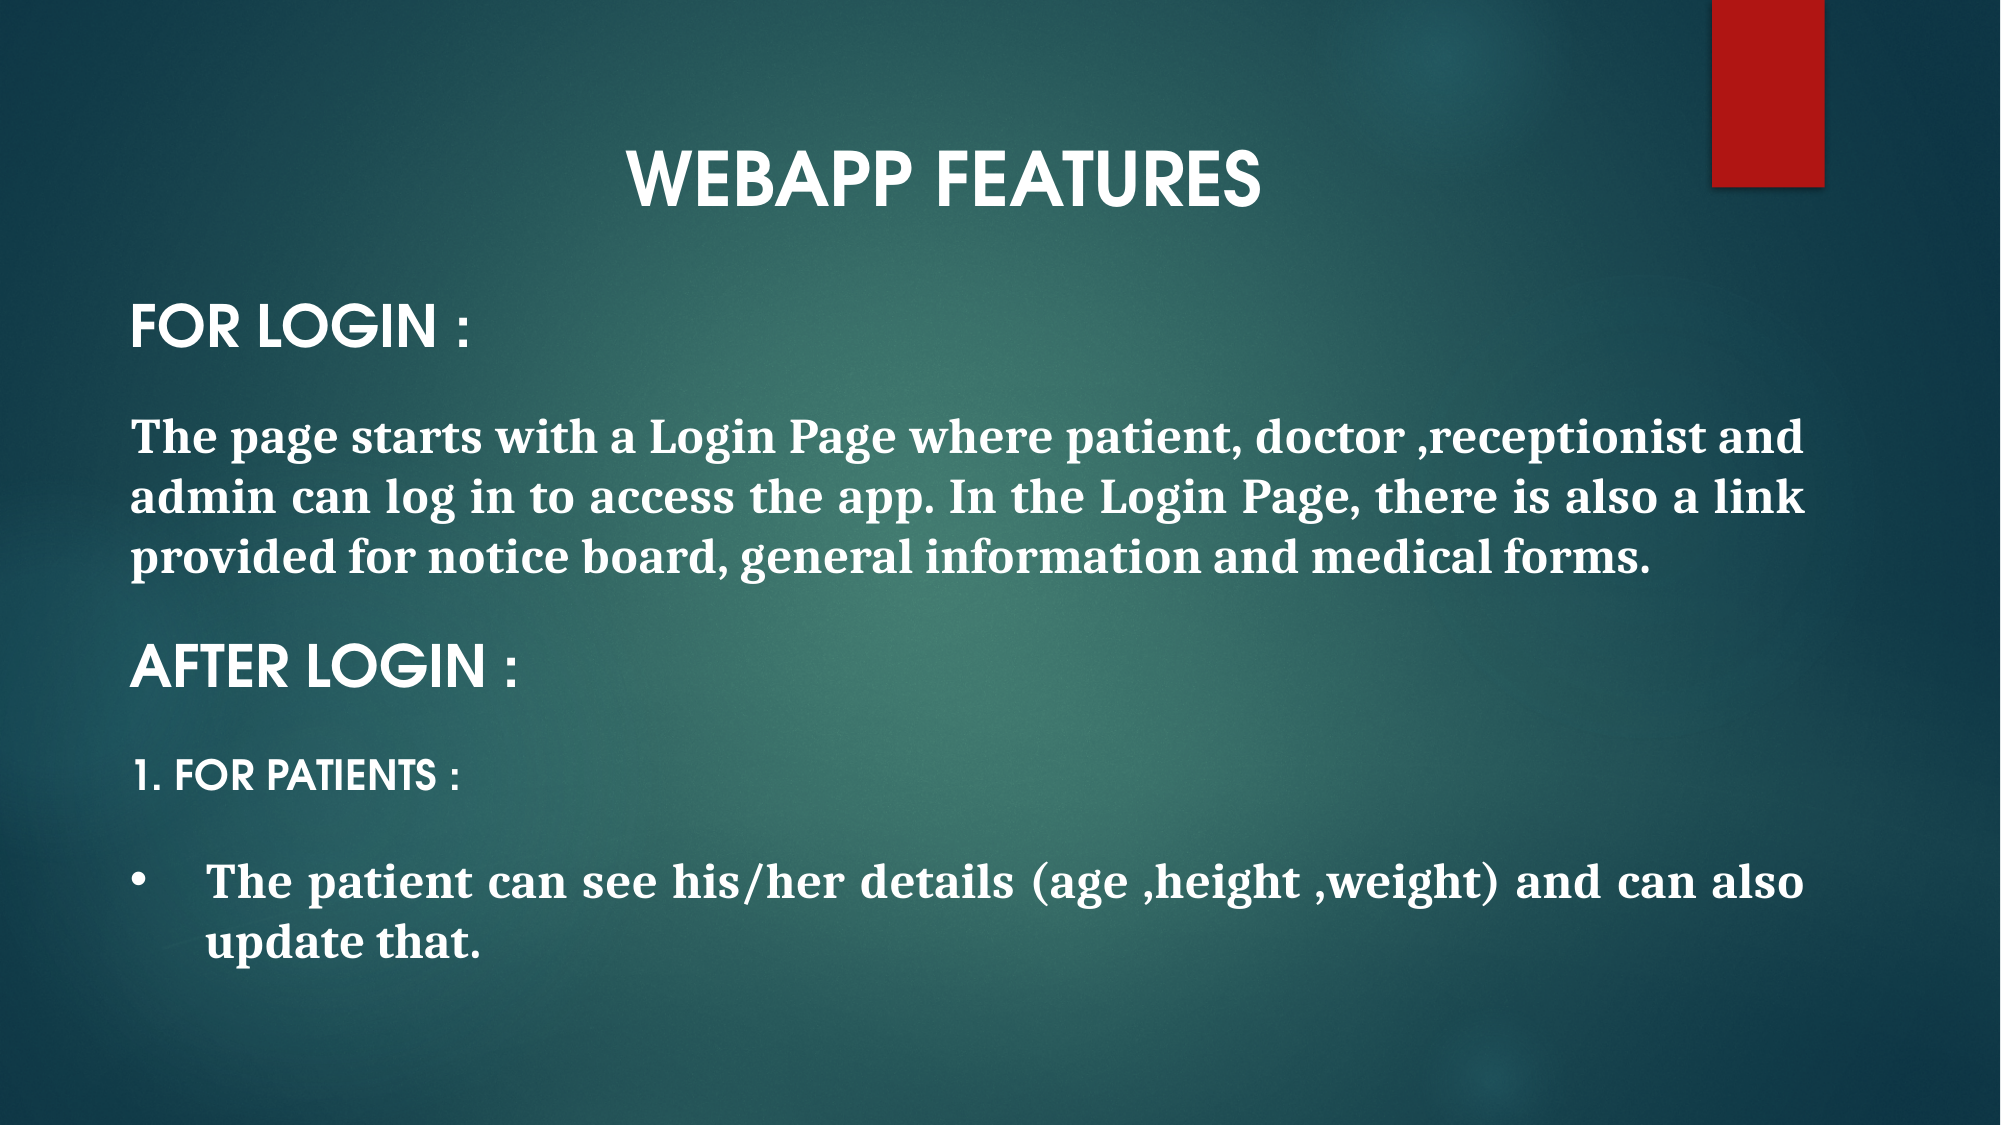

Webapp FEATURES
FOR LOGIN :

The page starts with a Login Page where patient, doctor ,receptionist and admin can log in to access the app. In the Login Page, there is also a link provided for notice board, general information and medical forms.

AFTER LOGIN :

1. FOR PATIENTS :

The patient can see his/her details (age ,height ,weight) and can also update that.